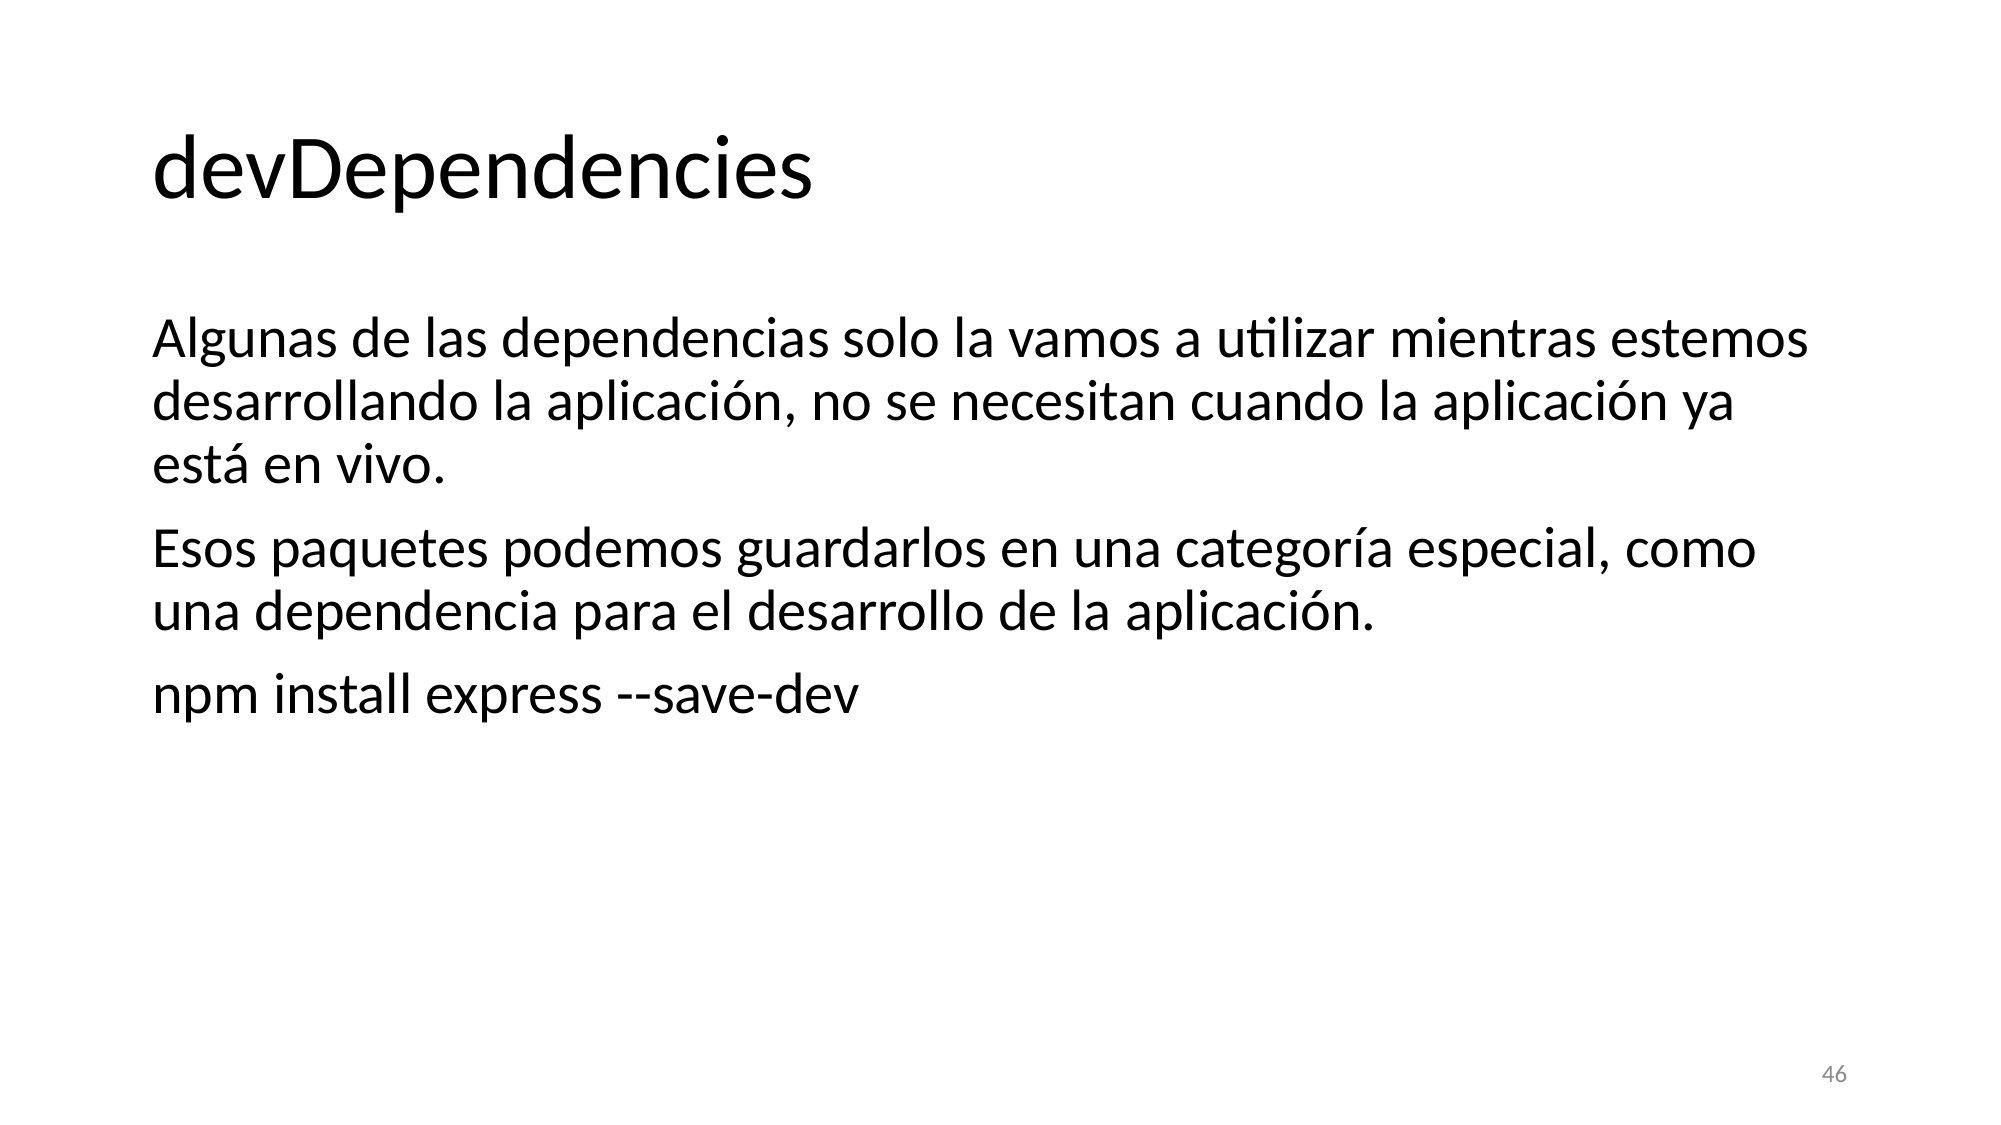

# devDependencies
Algunas de las dependencias solo la vamos a utilizar mientras estemos desarrollando la aplicación, no se necesitan cuando la aplicación ya está en vivo.
Esos paquetes podemos guardarlos en una categoría especial, como una dependencia para el desarrollo de la aplicación.
npm install express --save-dev
46